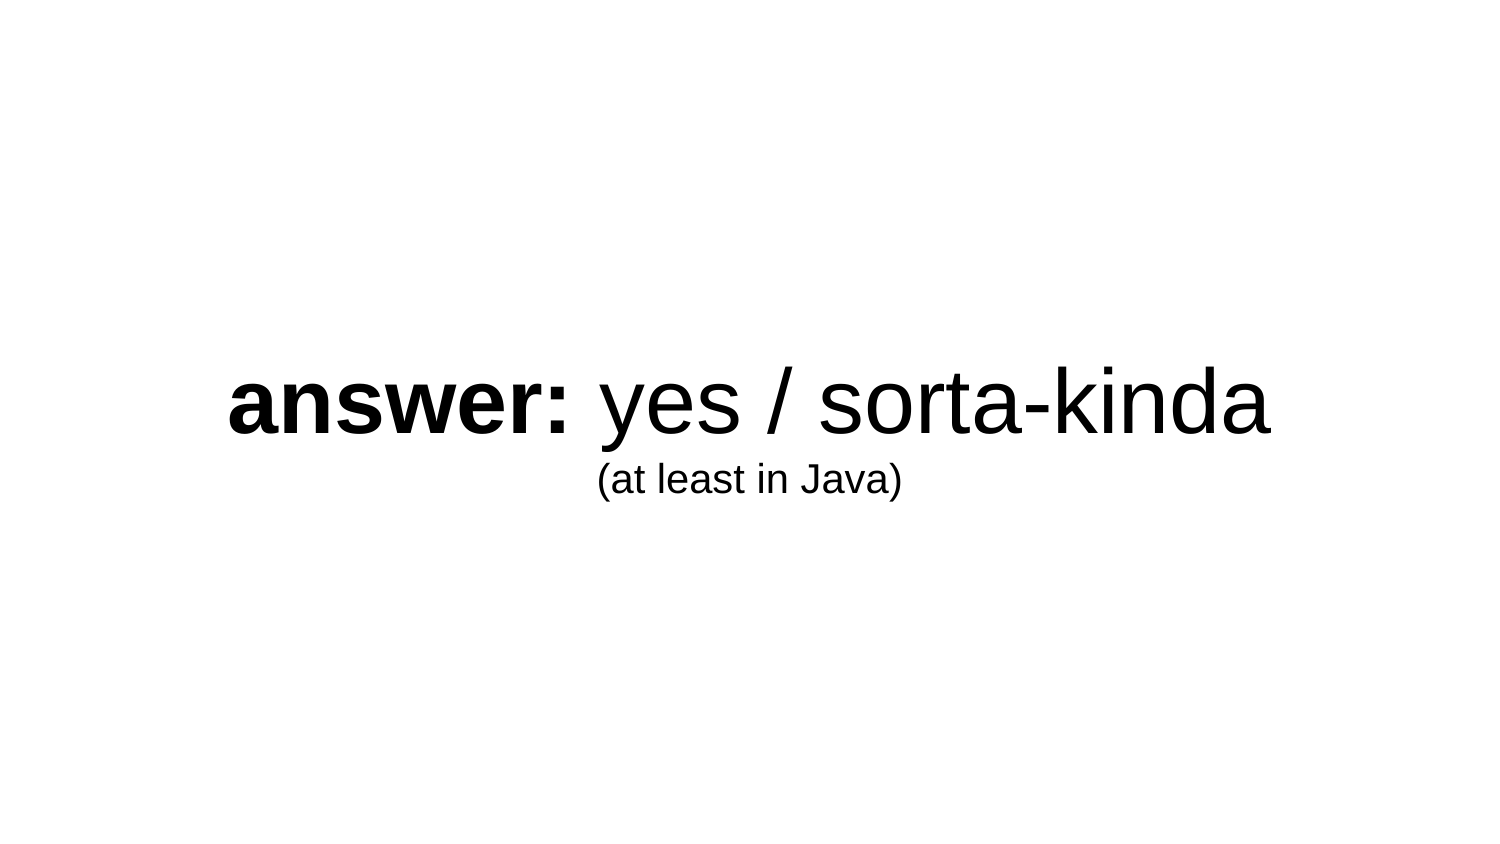

# answer: yes / sorta-kinda (at least in Java)